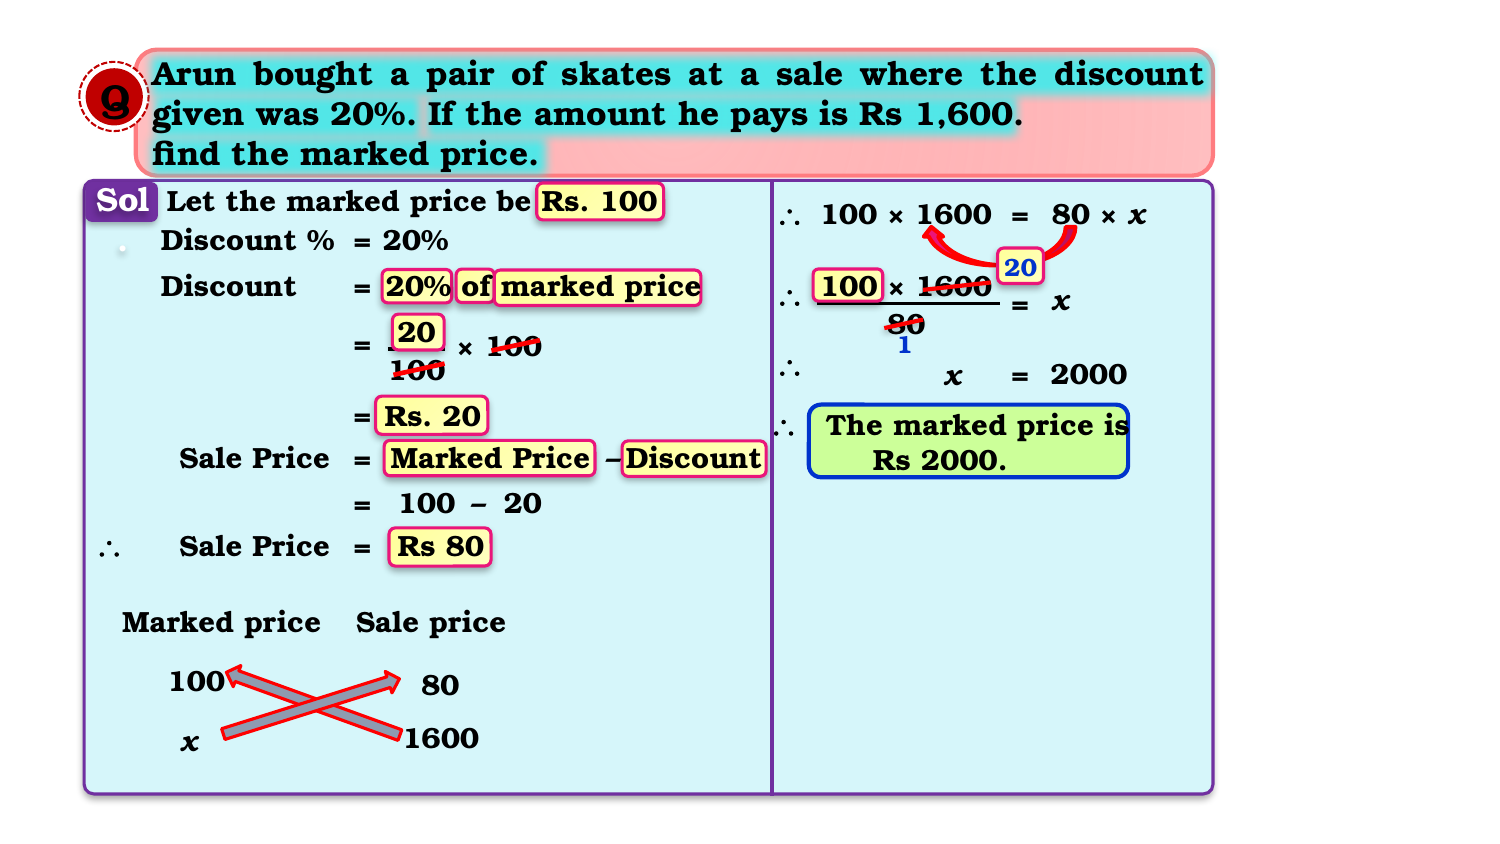

Arun bought a pair of skates at a sale where the discount given was 20%. If the amount he pays is Rs 1,600.
find the marked price.

Q

Sol.

Let the marked price be Rs. 100

∴
100 × 1600
=
80 × x
=
Discount %
20%

20

=
100 × 1600
Discount
20% of marked price
x
∴

=
80
20

=
×
100
1
∴
x
100
=
2000
=
Rs. 20

∴  The marked price is Rs 2000.

=
–
Sale Price
Marked Price
Discount

=
100
–
20
∴
Sale Price
=
Rs 80

Marked price
Sale price
|  |  |
| --- | --- |
|  |  |
|  |  |

100
80
1600
x